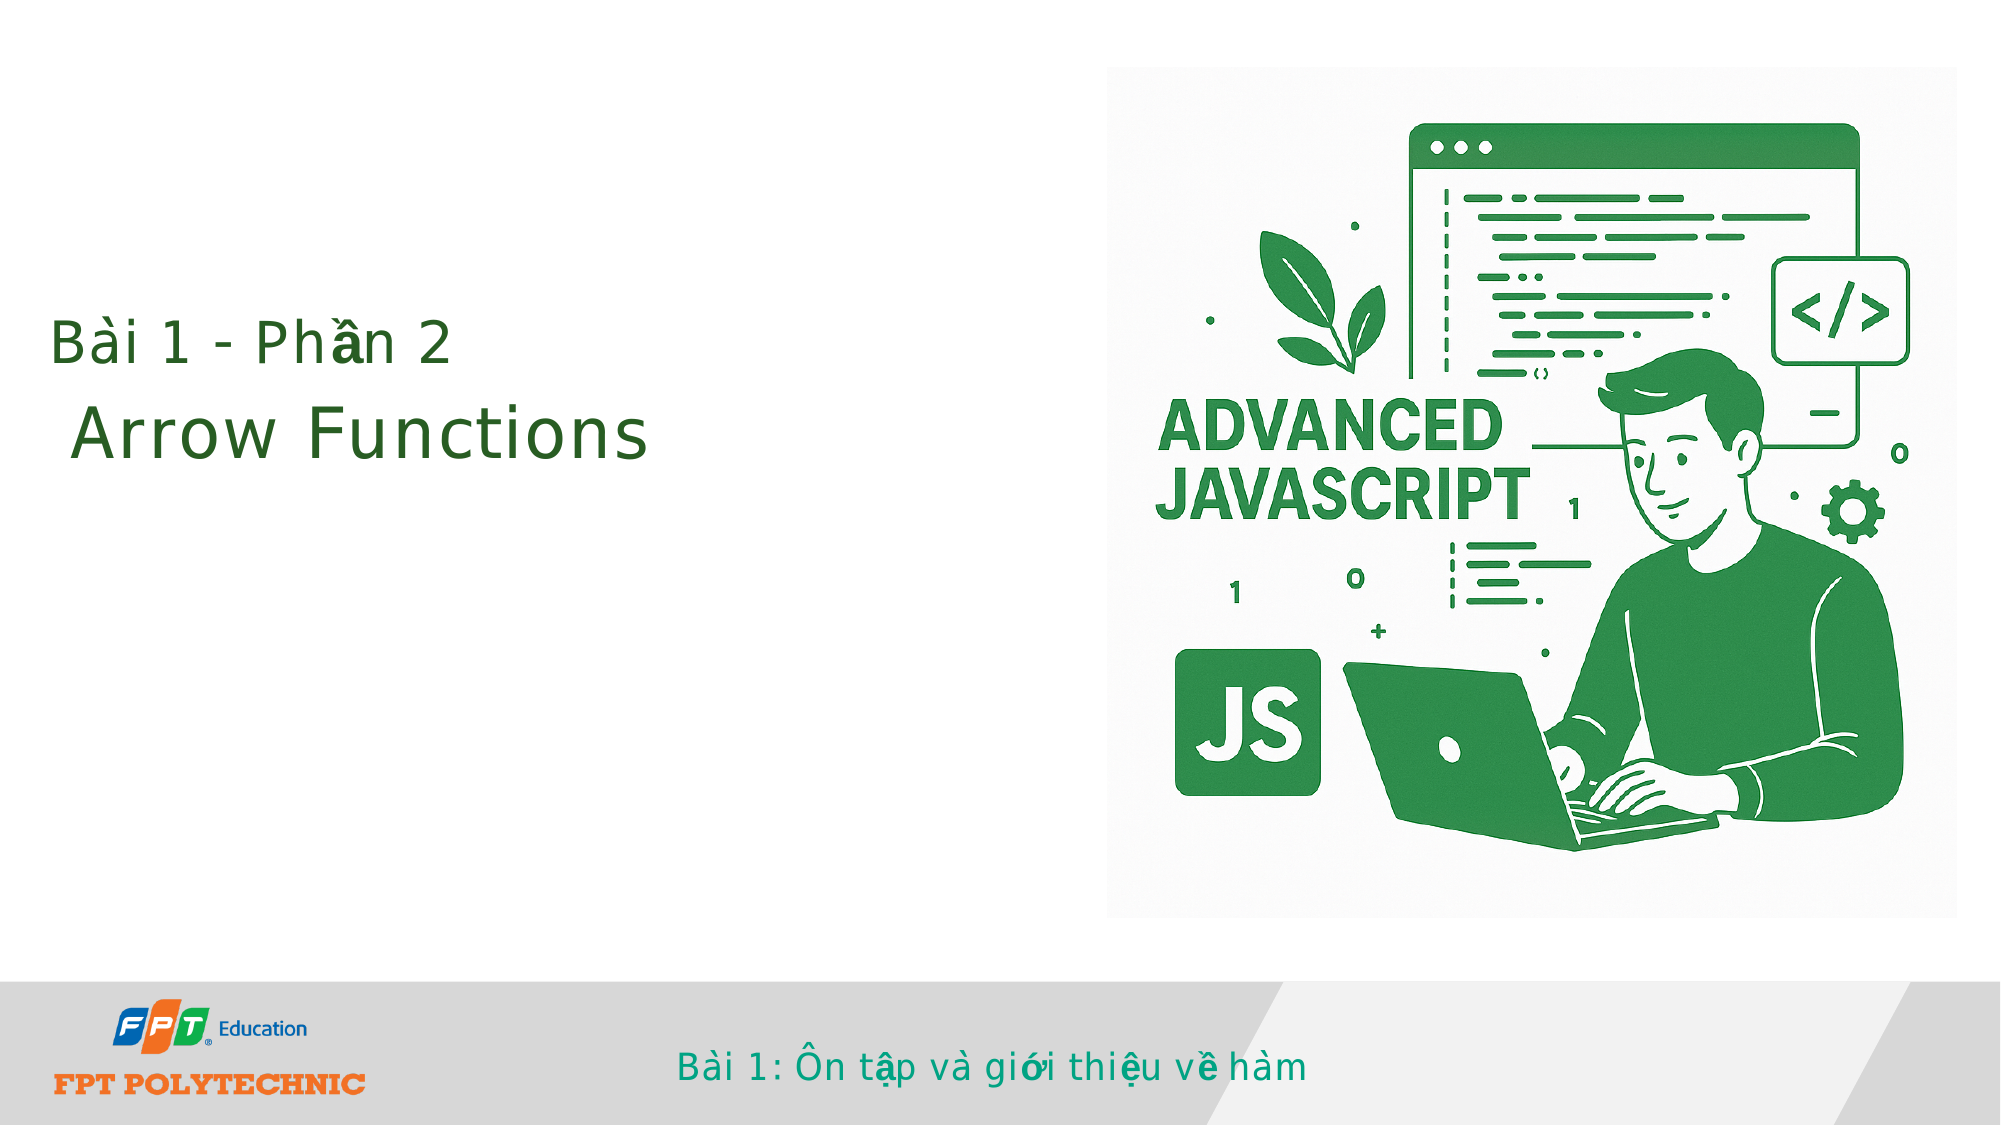

Bài 1 - Phần 2
 Arrow Functions
Bài 1: Ôn tập và giới thiệu về hàm